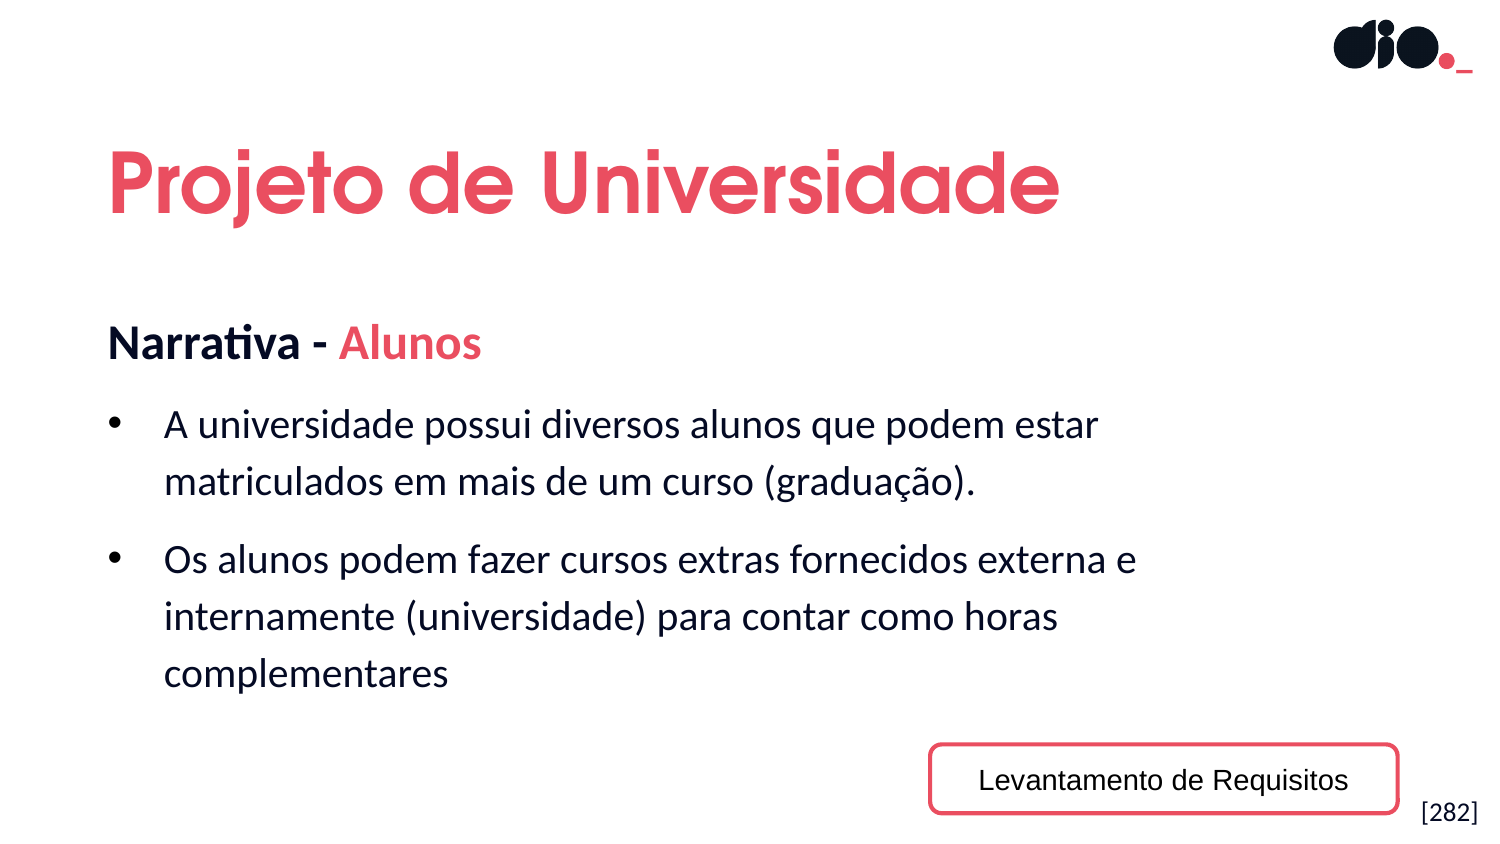

Projeto de Universidade
Narrativa - Alunos
A universidade possui diversos alunos que podem estar matriculados em mais de um curso (graduação).
Os alunos podem fazer cursos extras fornecidos externa e internamente (universidade) para contar como horas complementares
Levantamento de Requisitos
[282]